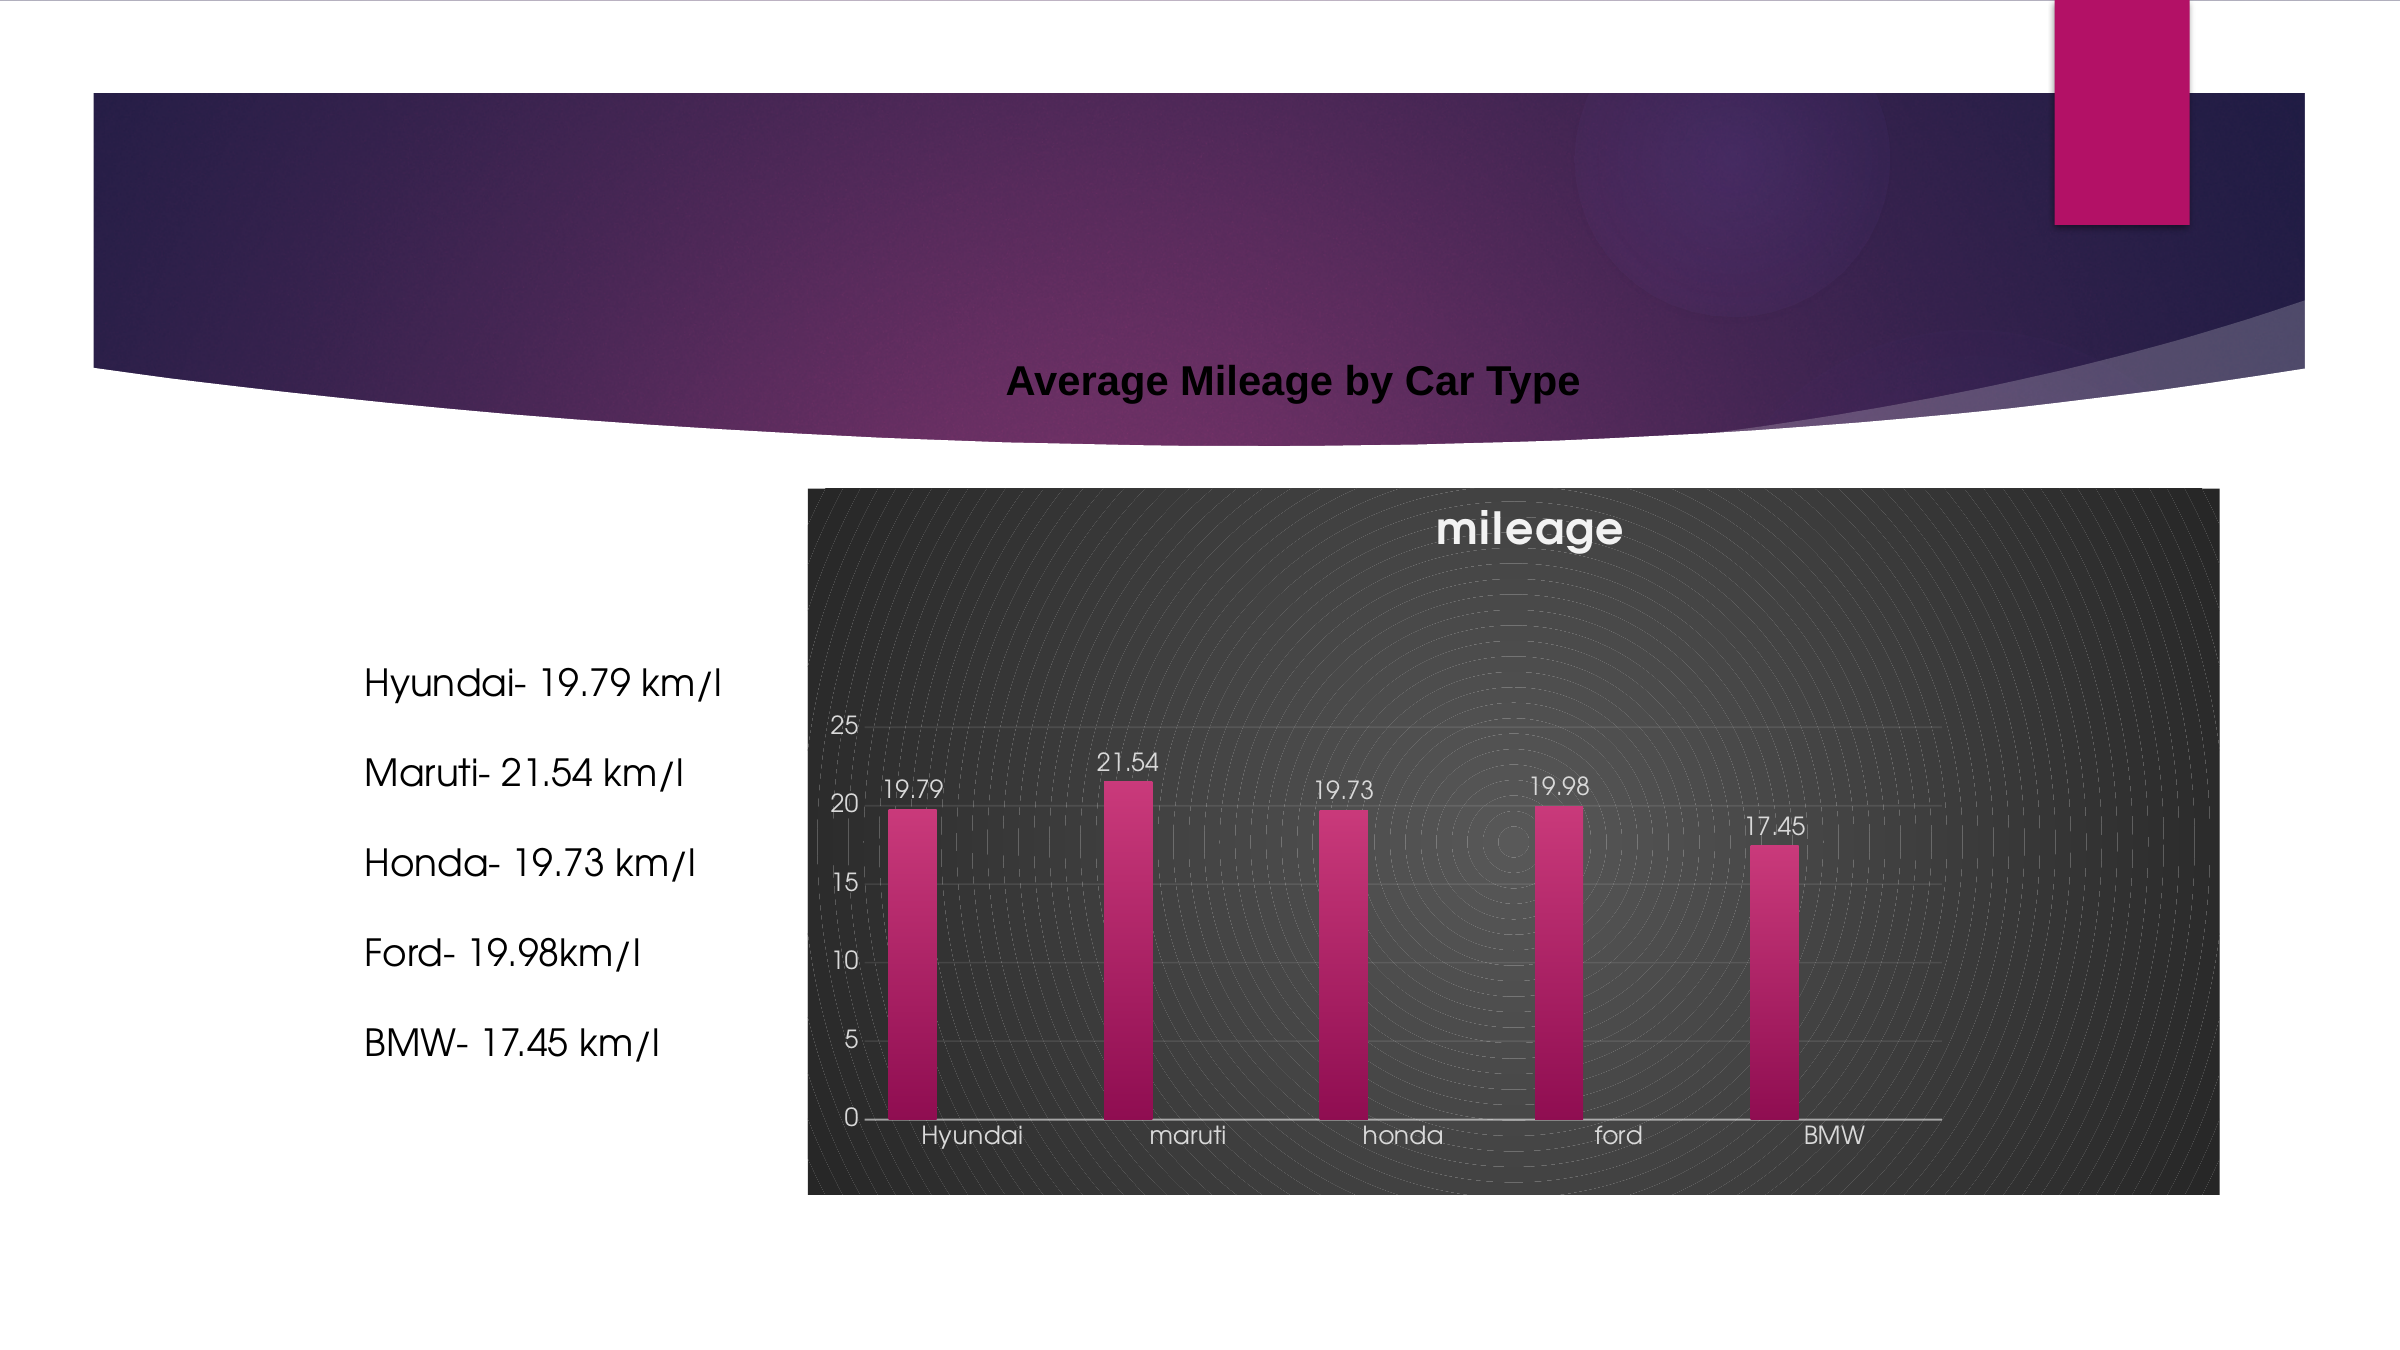

Average Mileage by Car Type

### Chart: mileage

| Category | Series 1 | Series 2 | Column1 |
|---|---|---|---|
| Hyundai | 19.79 | None | None |
| maruti | 21.54 | None | None |
| honda | 19.73 | None | None |
| ford | 19.98 | None | None |
| BMW | 17.45 | None | None |
Hyundai- 19.79 km/l

Maruti- 21.54 km/l

Honda- 19.73 km/l

Ford- 19.98km/l

BMW- 17.45 km/l